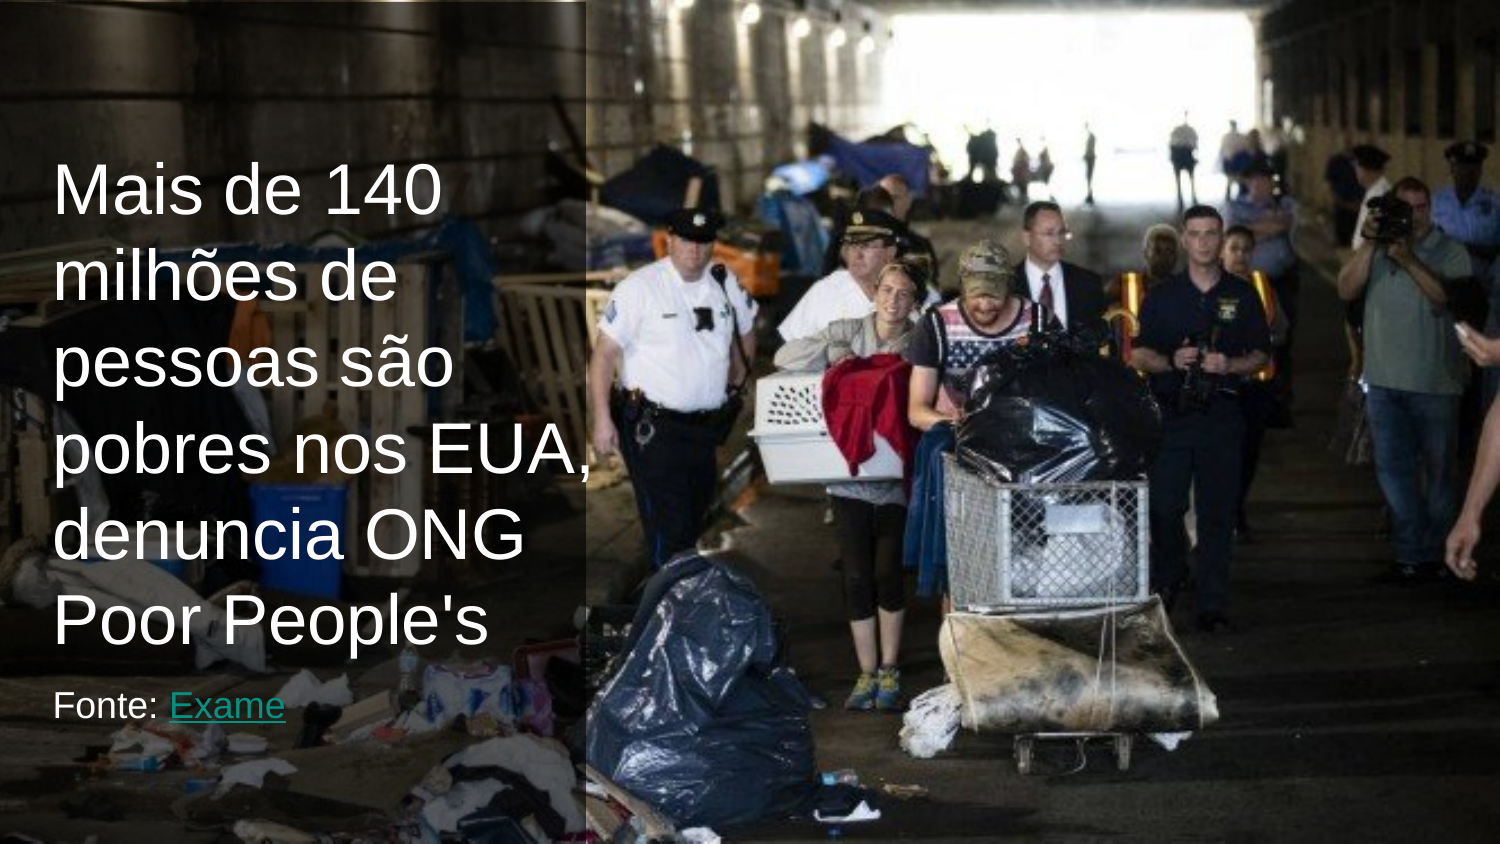

Mais de 140 milhões de pessoas são pobres nos EUA, denuncia ONG  Poor People's
Fonte: Exame